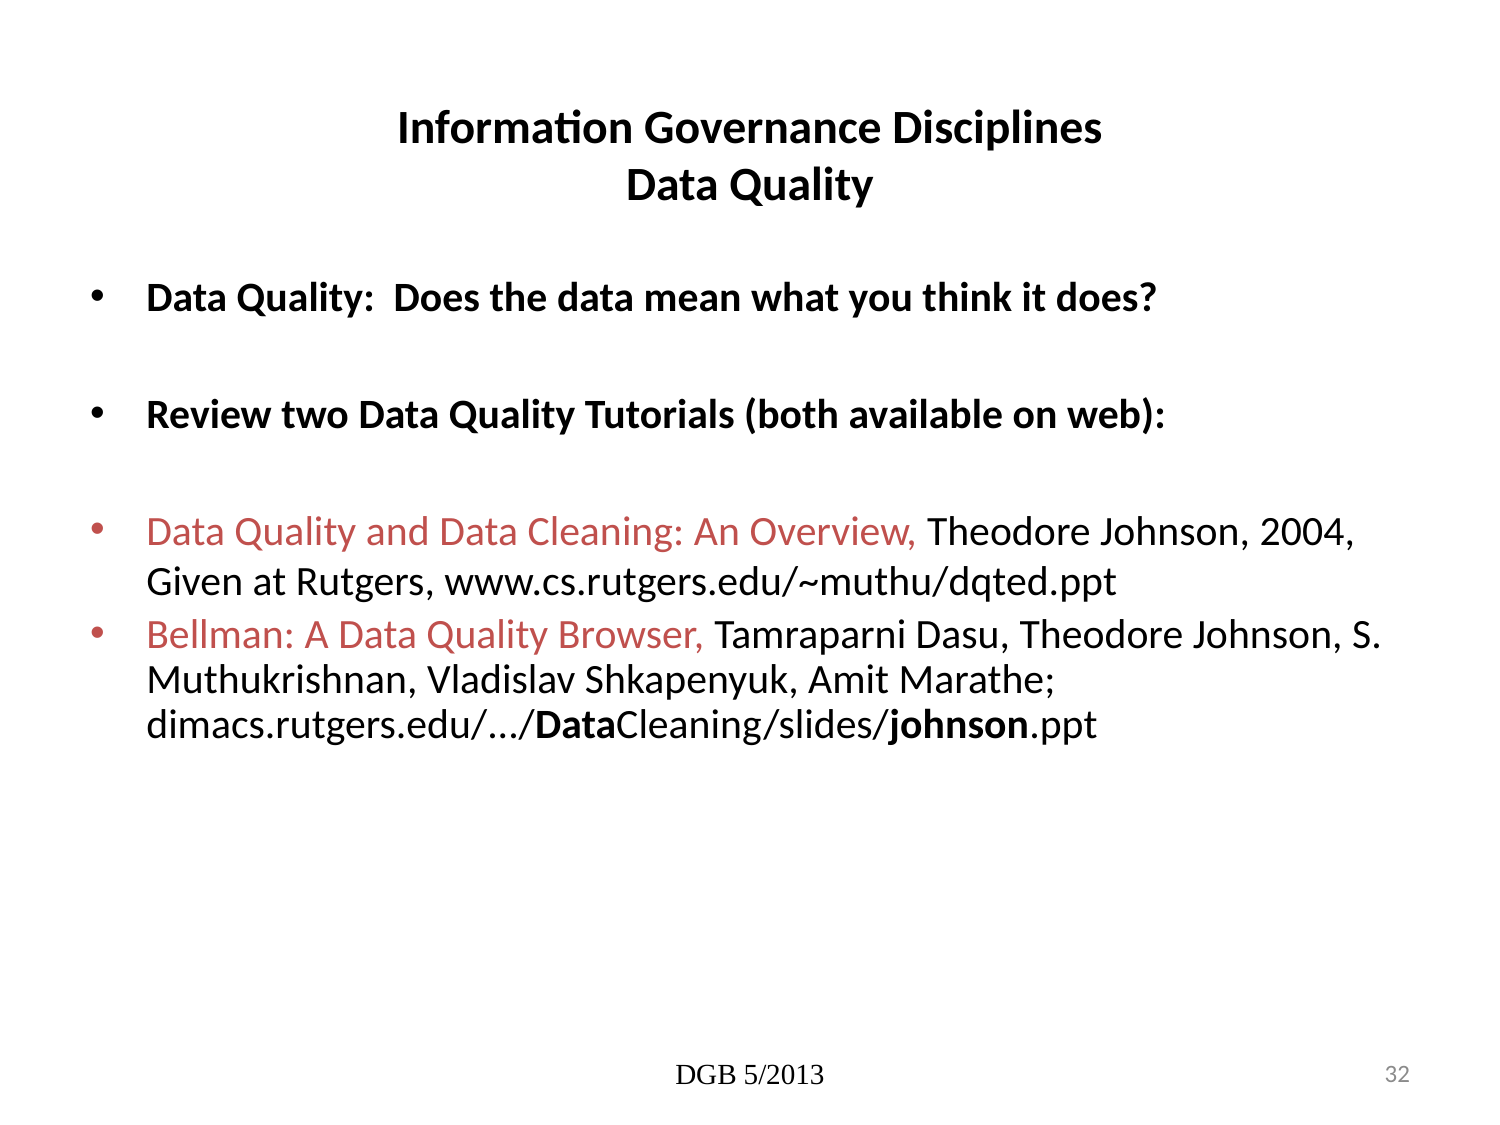

# Information Governance Disciplines Data Quality
Data Quality:  Does the data mean what you think it does?

Review two Data Quality Tutorials (both available on web):

Data Quality and Data Cleaning: An Overview, Theodore Johnson, 2004, Given at Rutgers, www.cs.rutgers.edu/~muthu/dqted.ppt
Bellman: A Data Quality Browser, Tamraparni Dasu, Theodore Johnson, S. Muthukrishnan, Vladislav Shkapenyuk, Amit Marathe; dimacs.rutgers.edu/.../DataCleaning/slides/johnson.ppt

DGB 5/2013
32